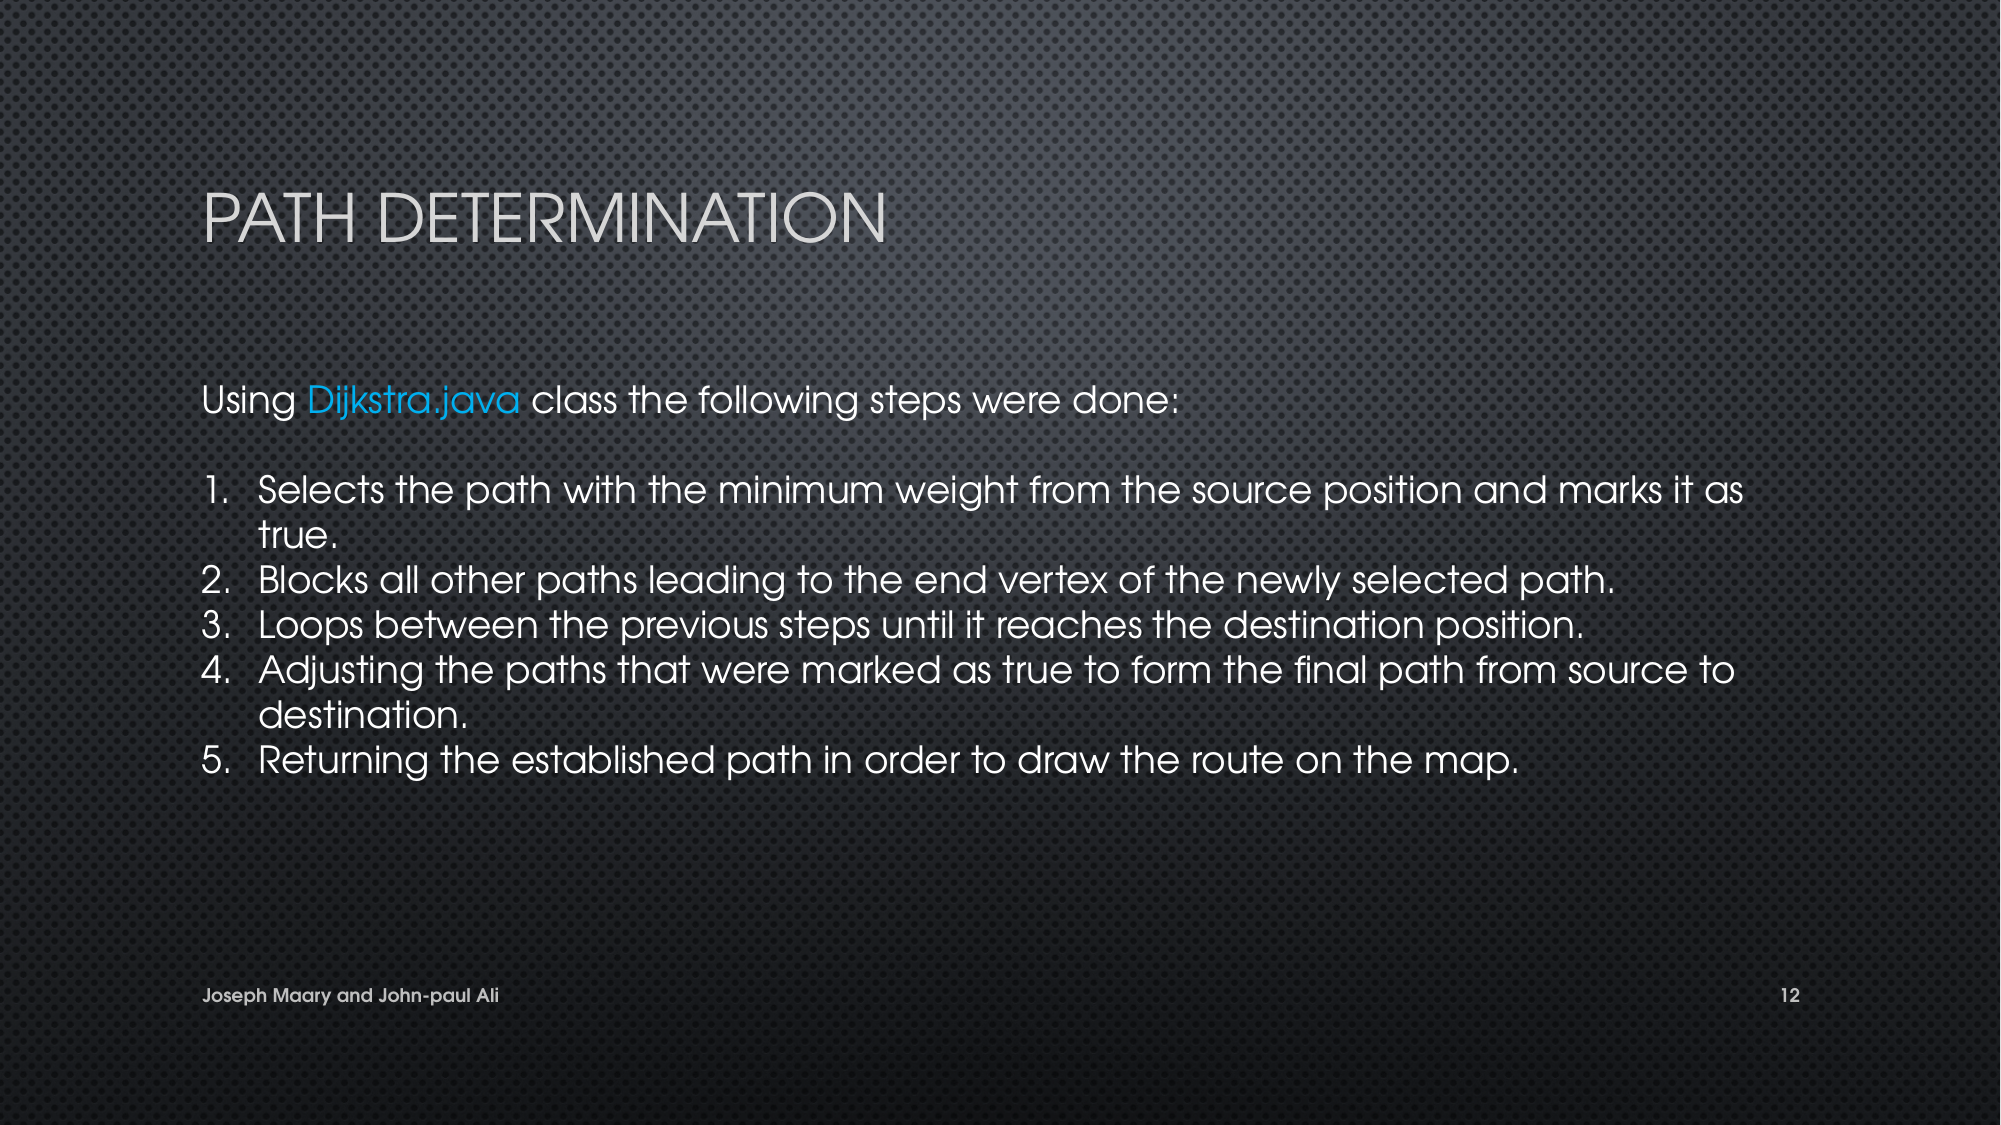

# Path Determination
Using Dijkstra.java class the following steps were done:

Selects the path with the minimum weight from the source position and marks it as true.
Blocks all other paths leading to the end vertex of the newly selected path.
Loops between the previous steps until it reaches the destination position.
Adjusting the paths that were marked as true to form the final path from source to destination.
Returning the established path in order to draw the route on the map.

Joseph Maary and John-paul Ali
12